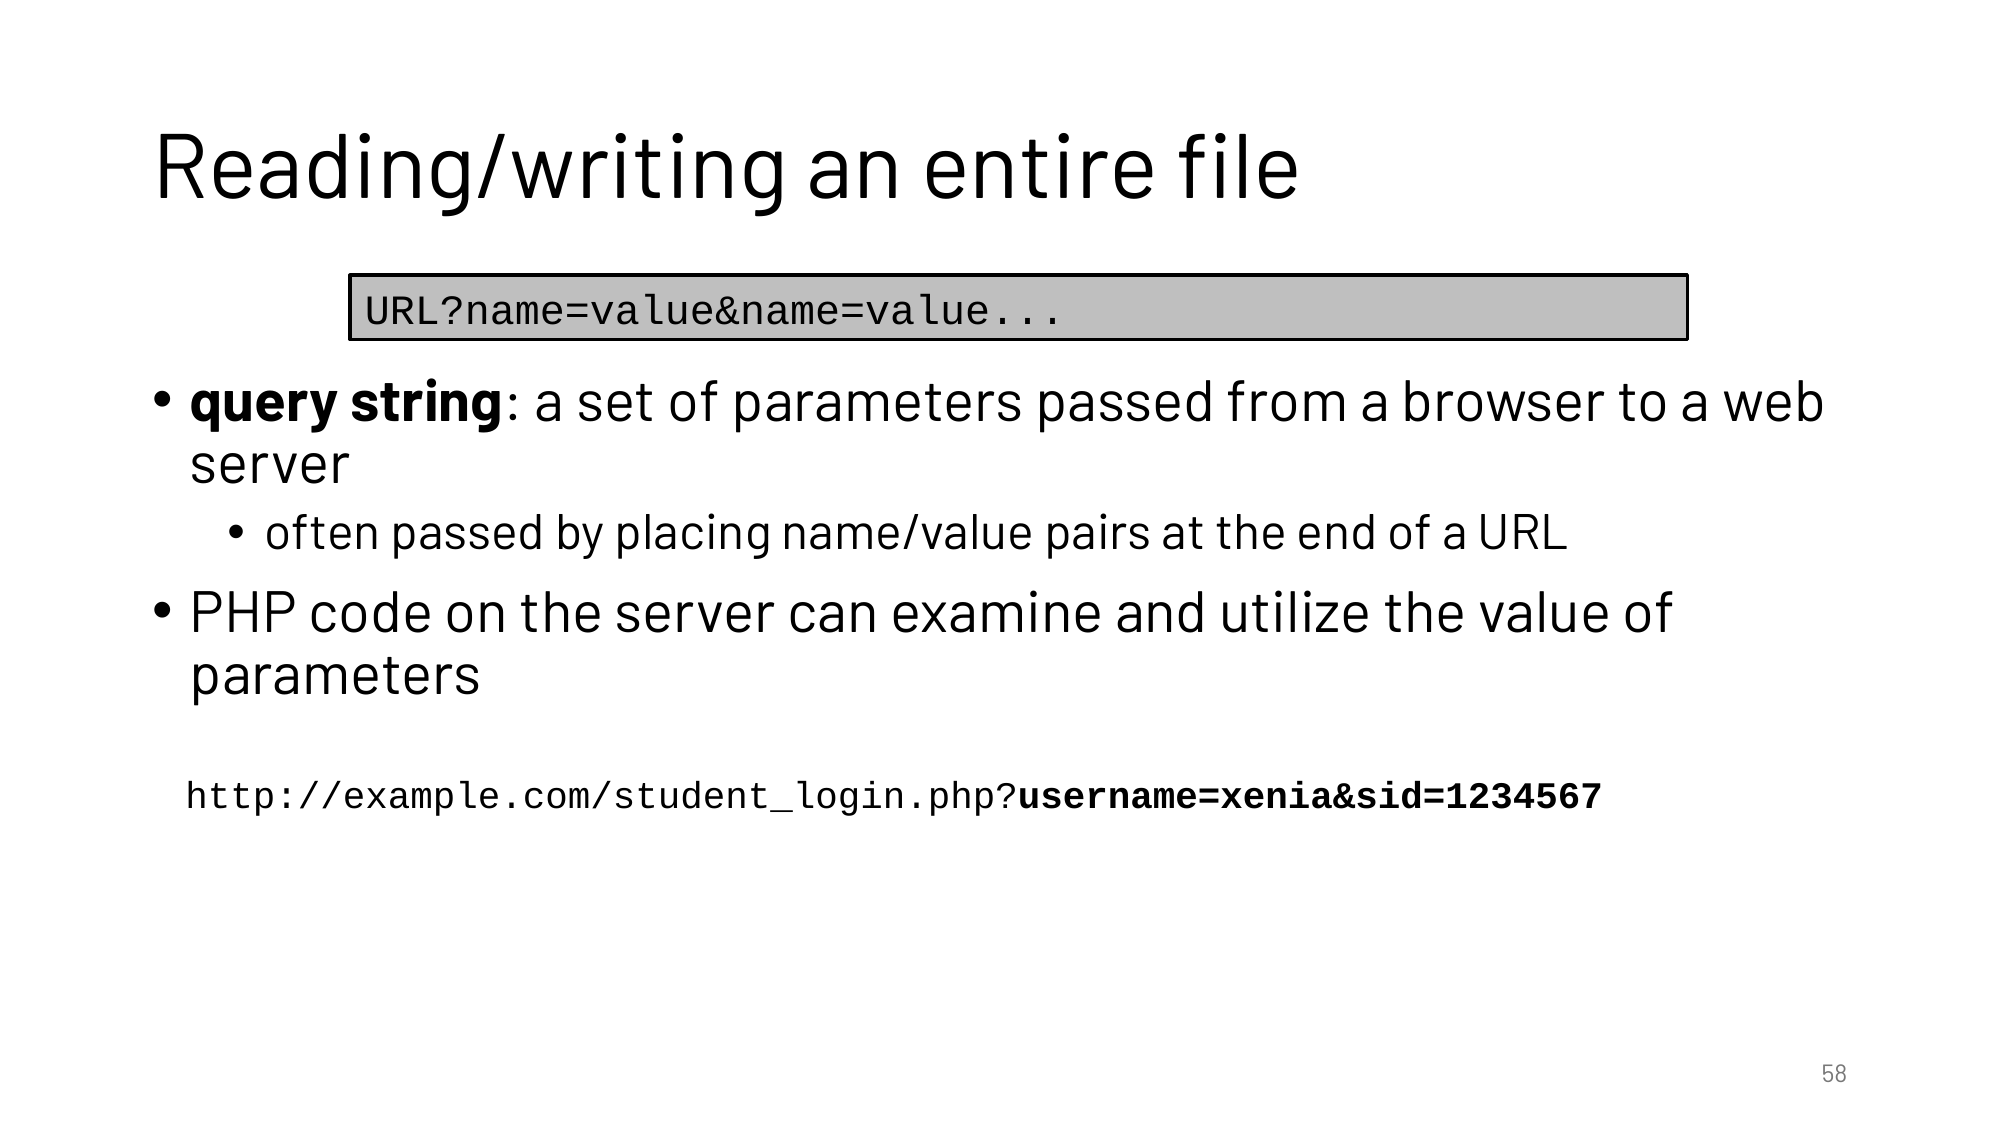

# Reading/writing an entire file
URL?name=value&name=value...
query string: a set of parameters passed from a browser to a web server
often passed by placing name/value pairs at the end of a URL
PHP code on the server can examine and utilize the value of parameters
http://example.com/student_login.php?username=xenia&sid=1234567
58